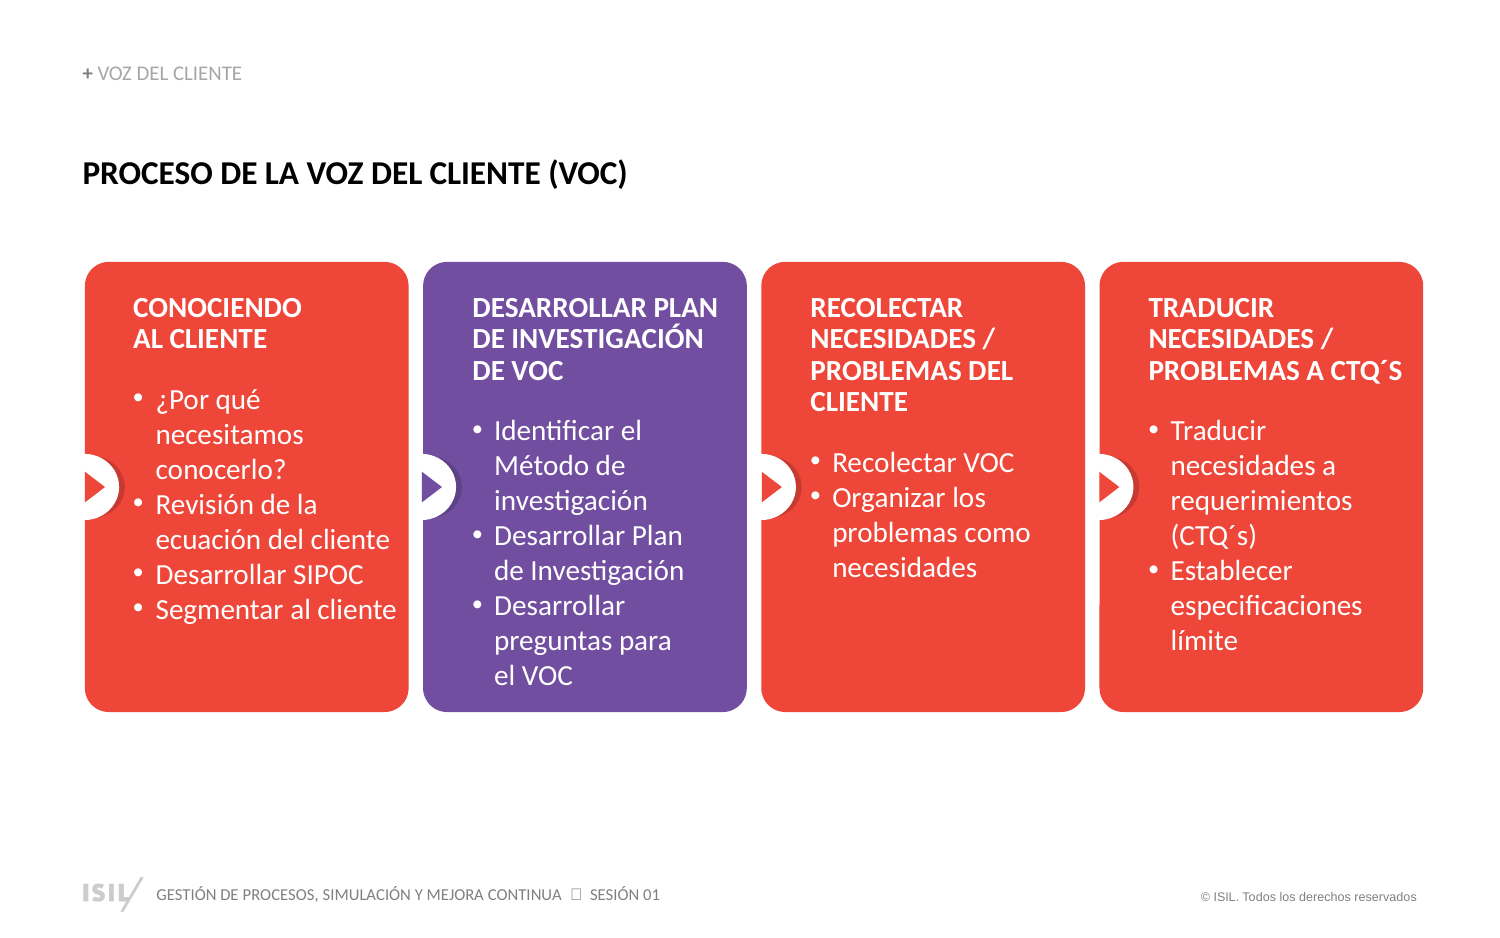

+ VOZ DEL CLIENTE
PROCESO DE LA VOZ DEL CLIENTE (VOC)
CONOCIENDO
AL CLIENTE
¿Por qué necesitamos conocerlo?
Revisión de la ecuación del cliente
Desarrollar SIPOC
Segmentar al cliente
DESARROLLAR PLAN DE INVESTIGACIÓN DE VOC
Identificar el Método de investigación
Desarrollar Plan
de Investigación
Desarrollar preguntas para
el VOC
RECOLECTAR NECESIDADES / PROBLEMAS DEL CLIENTE
Recolectar VOC
Organizar los problemas como necesidades
TRADUCIR NECESIDADES / PROBLEMAS A CTQ´S
Traducir necesidades a requerimientos (CTQ´s)
Establecer especificaciones
límite